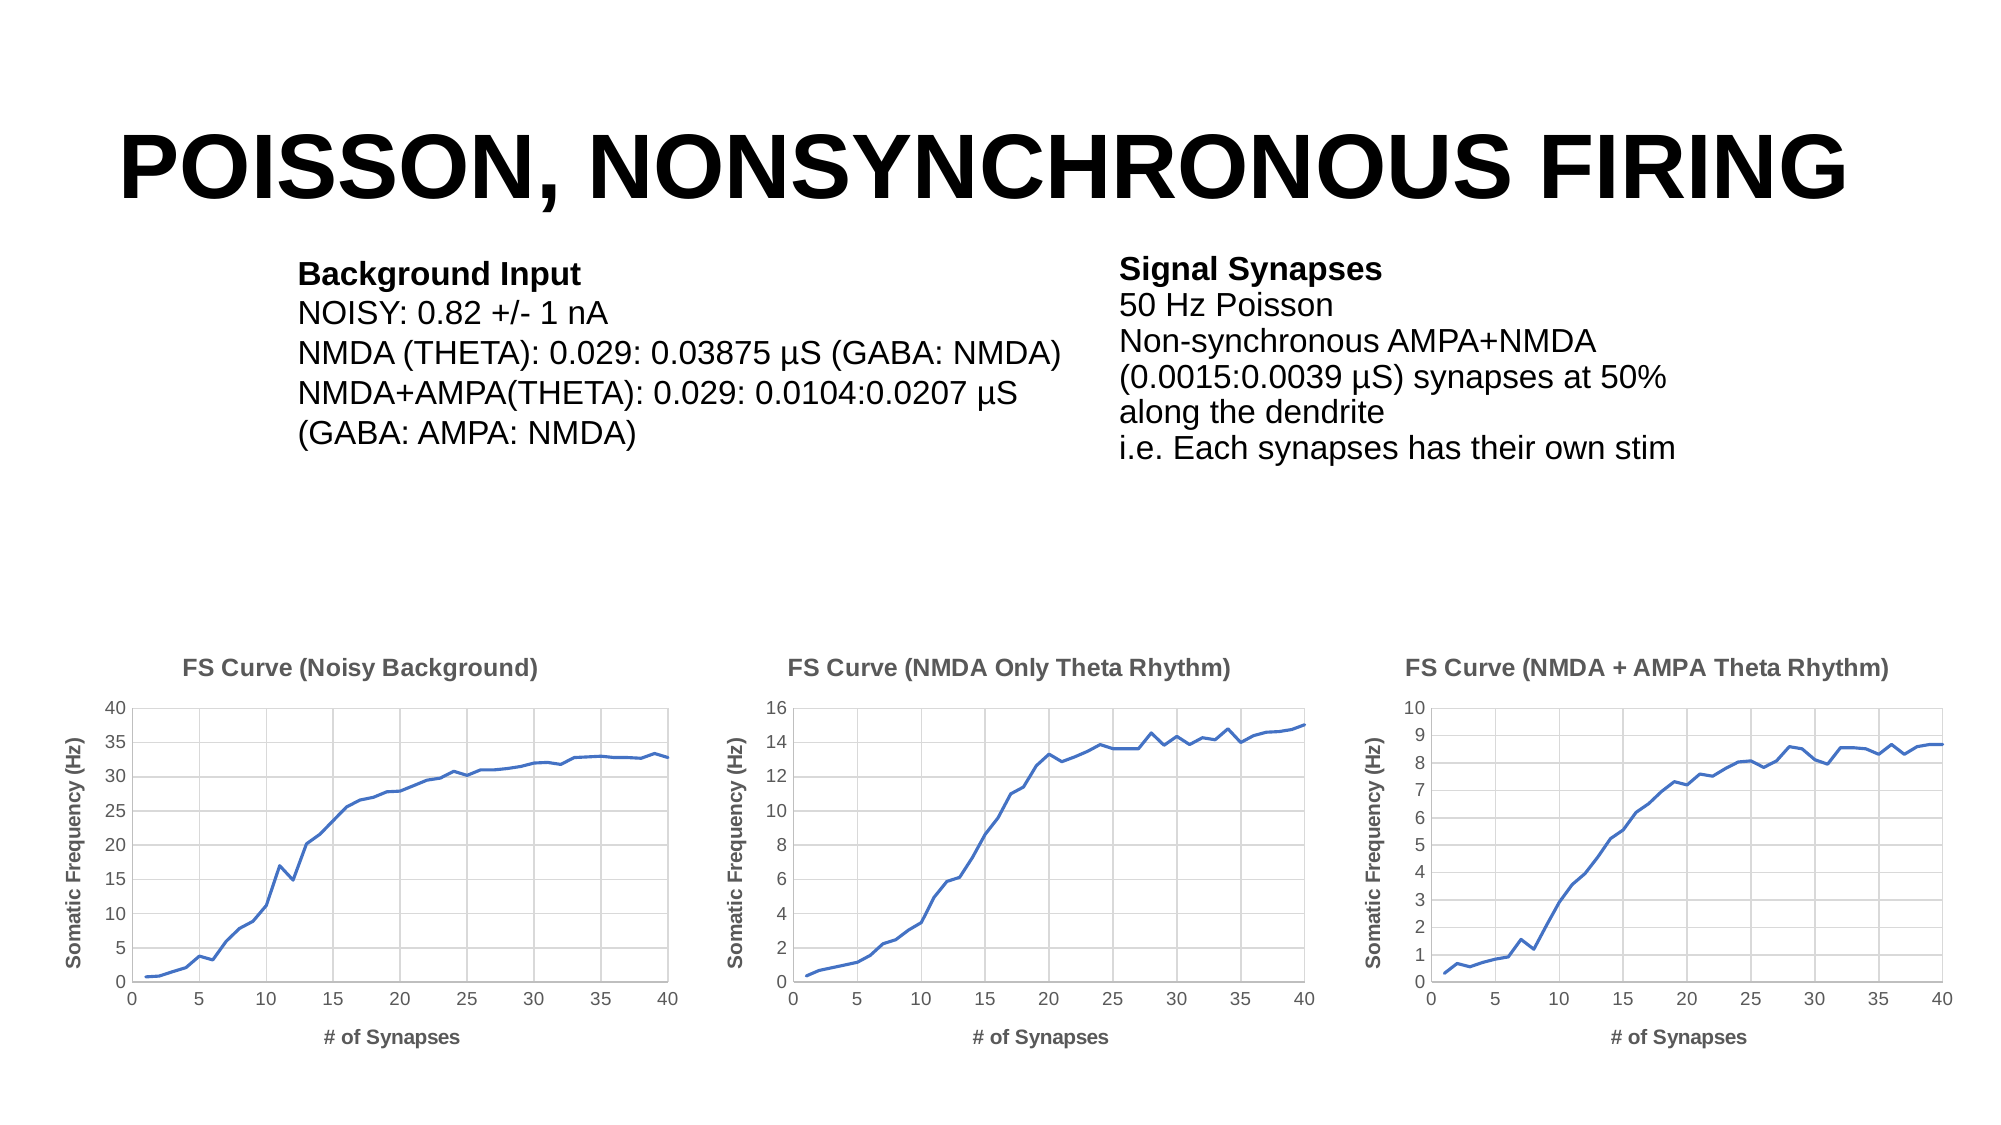

# POISSON, NONSYNCHRONOUS FIRING
Background Input
NOISY: 0.82 +/- 1 nA
NMDA (THETA): 0.029: 0.03875 µS (GABA: NMDA)
NMDA+AMPA(THETA): 0.029: 0.0104:0.0207 µS (GABA: AMPA: NMDA)
Signal Synapses
50 Hz Poisson
Non-synchronous AMPA+NMDA (0.0015:0.0039 µS) synapses at 50% along the dendrite
i.e. Each synapses has their own stim

### Chart: FS Curve (Noisy Background)

| Category |  |
|---|---|

### Chart: FS Curve (NMDA Only Theta Rhythm)

| Category |  |
|---|---|

### Chart: FS Curve (NMDA + AMPA Theta Rhythm)

| Category |  |
|---|---|

### Chart: FS Curve (Noisy Background AMPA Only Signal)

| Category |  |
|---|---|